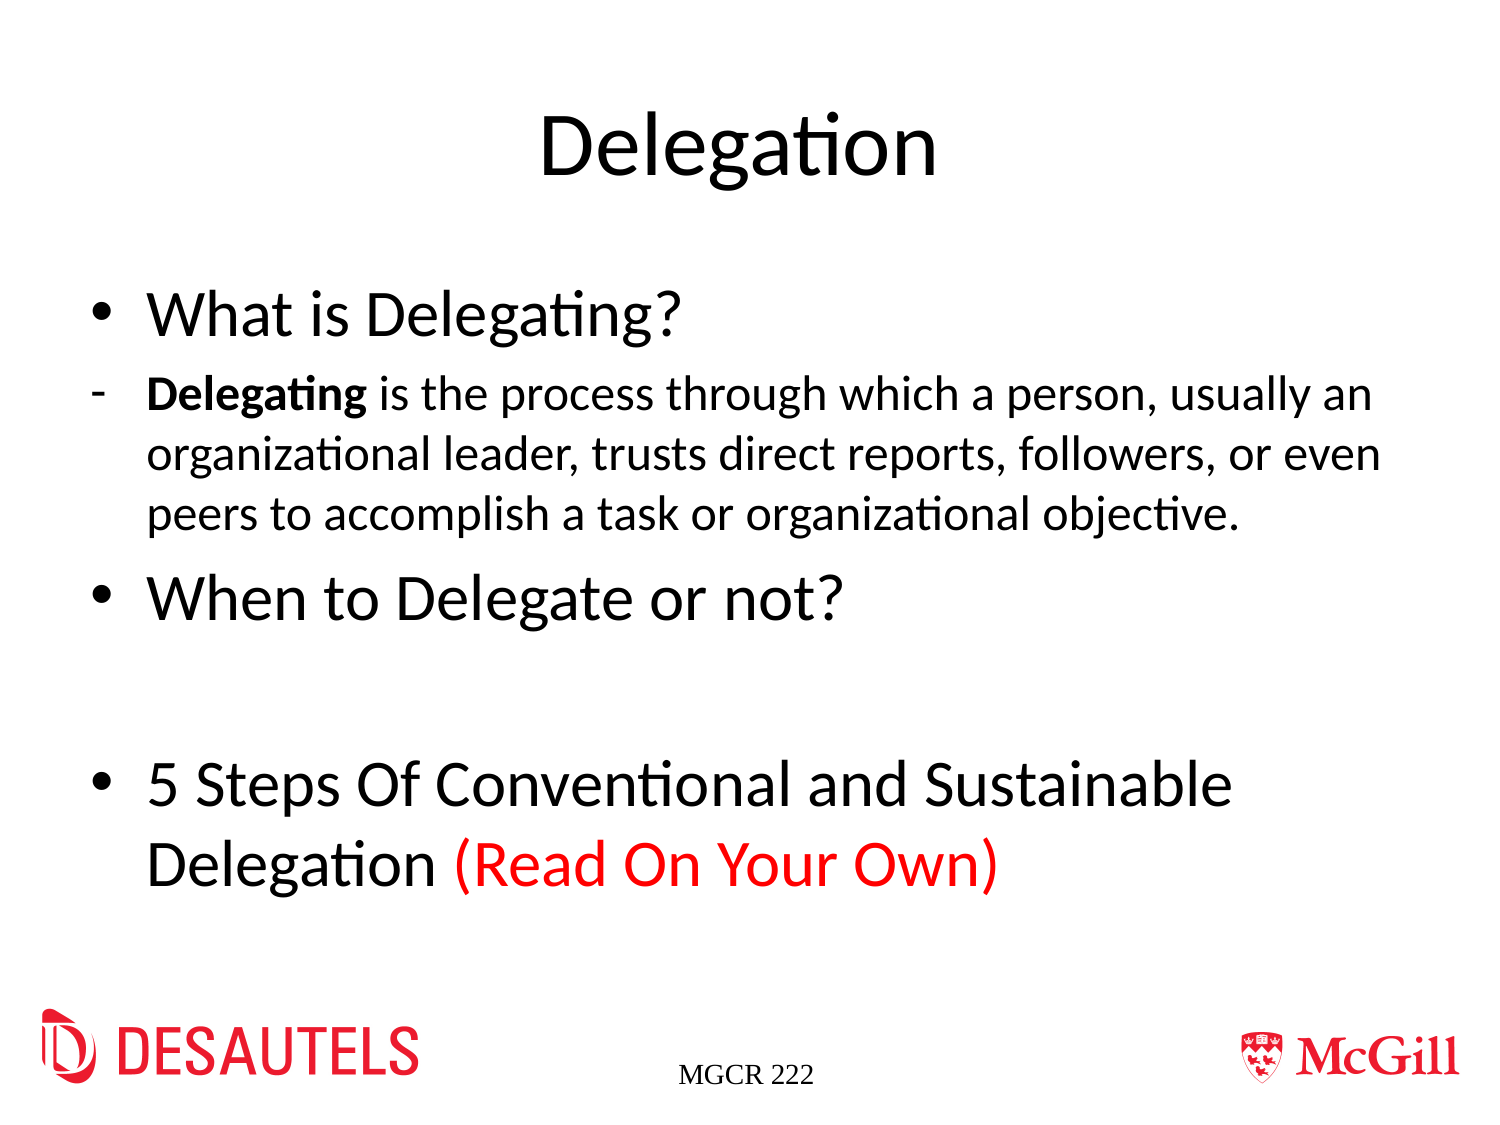

# Delegation
What is Delegating?
Delegating is the process through which a person, usually an organizational leader, trusts direct reports, followers, or even peers to accomplish a task or organizational objective.
When to Delegate or not?

5 Steps Of Conventional and Sustainable Delegation (Read On Your Own)

MGCR 222